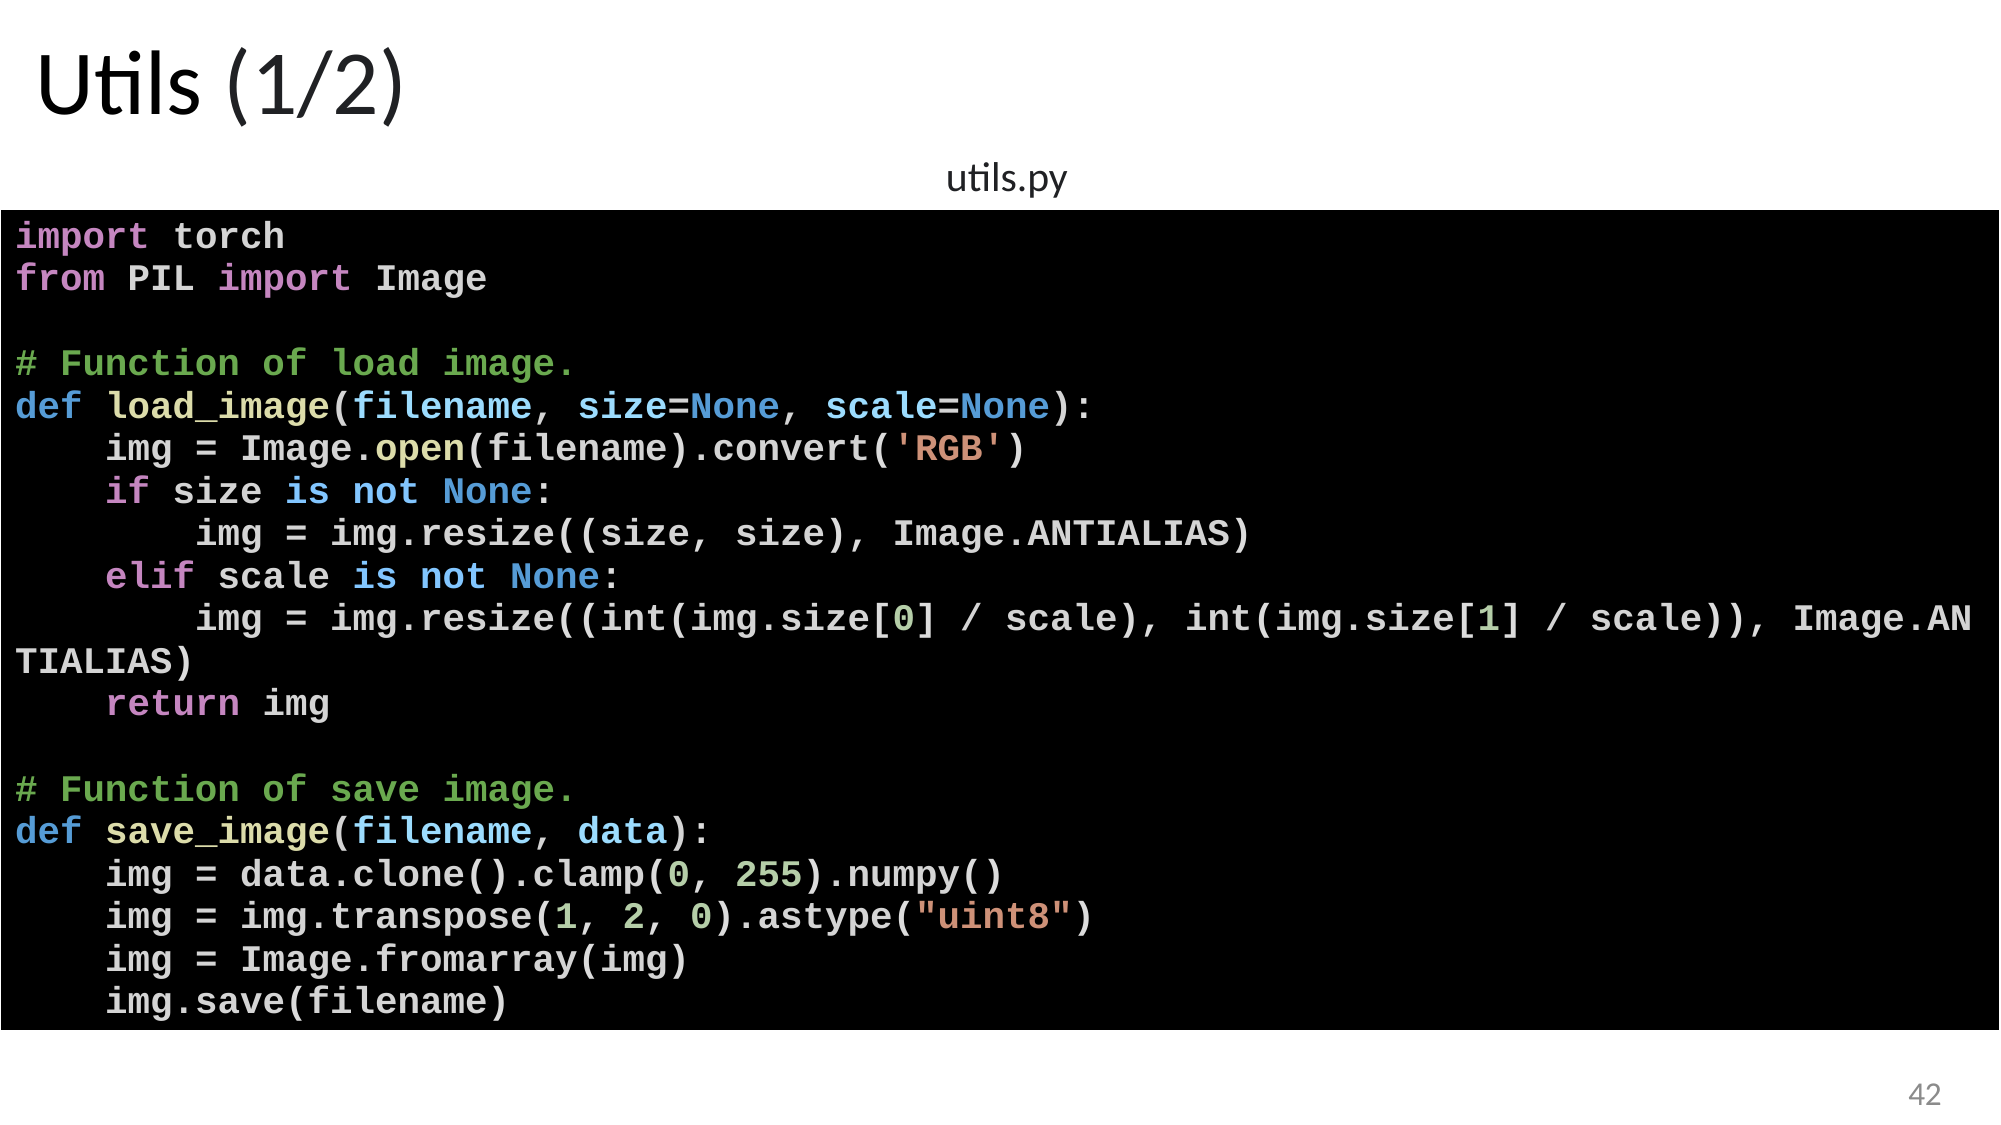

Utils (1/2)
utils.py
| import torch from PIL import Image # Function of load image. def load\_image(filename, size=None, scale=None):     img = Image.open(filename).convert('RGB')     if size is not None:         img = img.resize((size, size), Image.ANTIALIAS)     elif scale is not None:         img = img.resize((int(img.size[0] / scale), int(img.size[1] / scale)), Image.ANTIALIAS)     return img # Function of save image. def save\_image(filename, data):     img = data.clone().clamp(0, 255).numpy()     img = img.transpose(1, 2, 0).astype("uint8")     img = Image.fromarray(img)     img.save(filename) |
| --- |
42